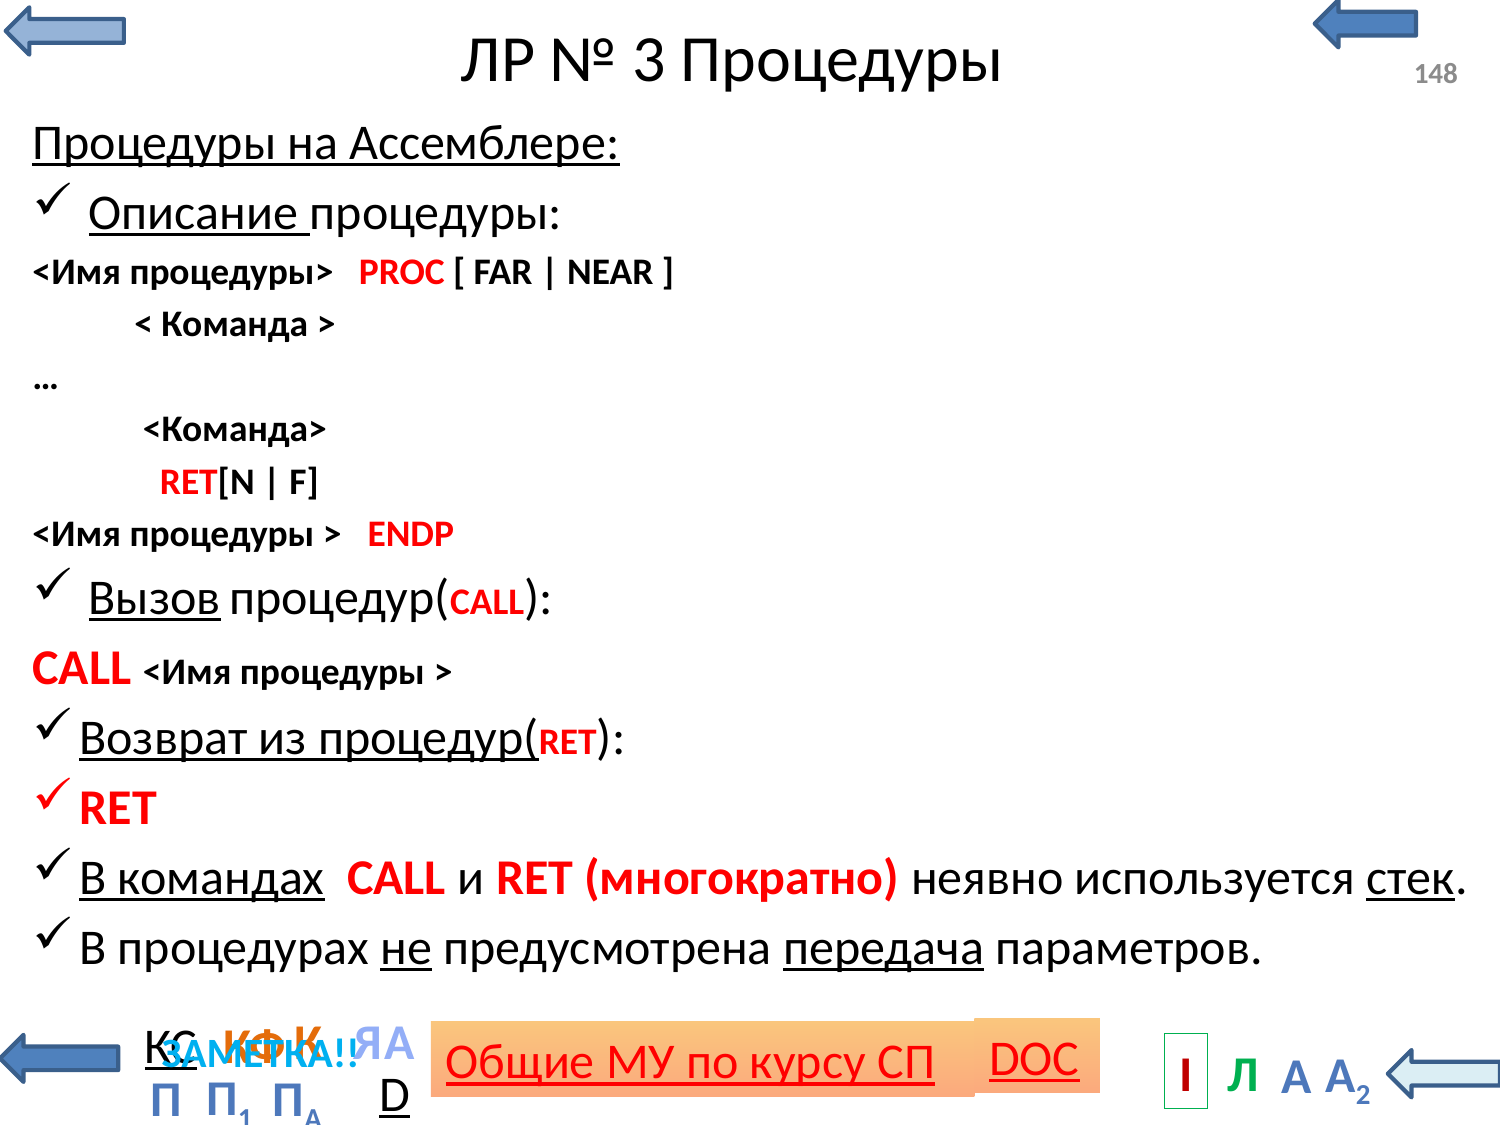

# ЛР № 3 Процедуры
148
Процедуры на Ассемблере:
Описание процедуры:
<Имя процедуры>   PROC [ FAR | NEAR ]
            < Команда >
…
             <Команда>
               RET[N | F]
<Имя процедуры >   ENDP
Вызов процедур(CALL):
CALL <Имя процедуры >
Возврат из процедур(RET):
RET
В командах  CALL и RET (многократно) неявно используется стек.
В процедурах не предусмотрена передача параметров.

ЗАМЕТКА!!